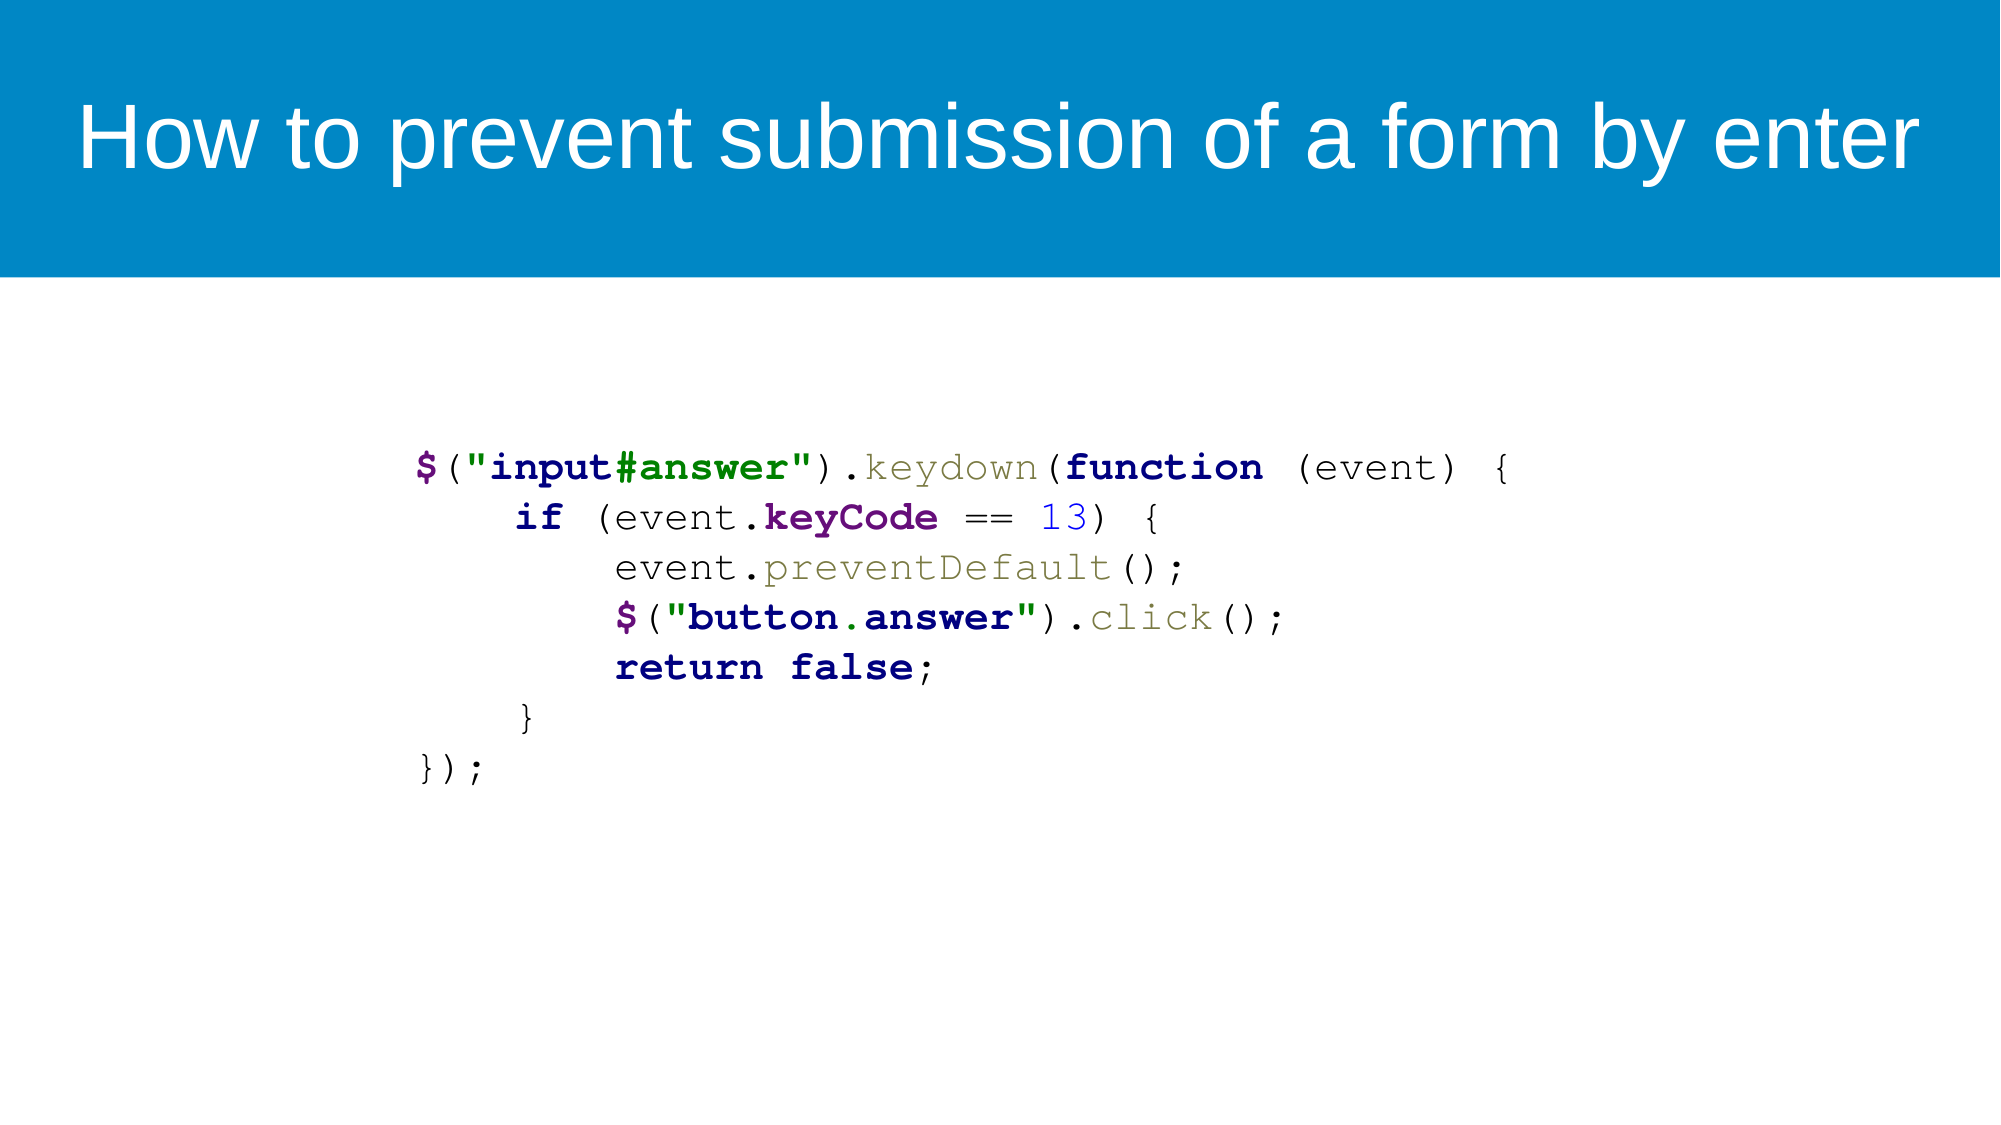

# How to prevent submission of a form by enter
$("input#answer").keydown(function (event) {
    if (event.keyCode == 13) {
        event.preventDefault();
        $("button.answer").click();
        return false;
    }
});